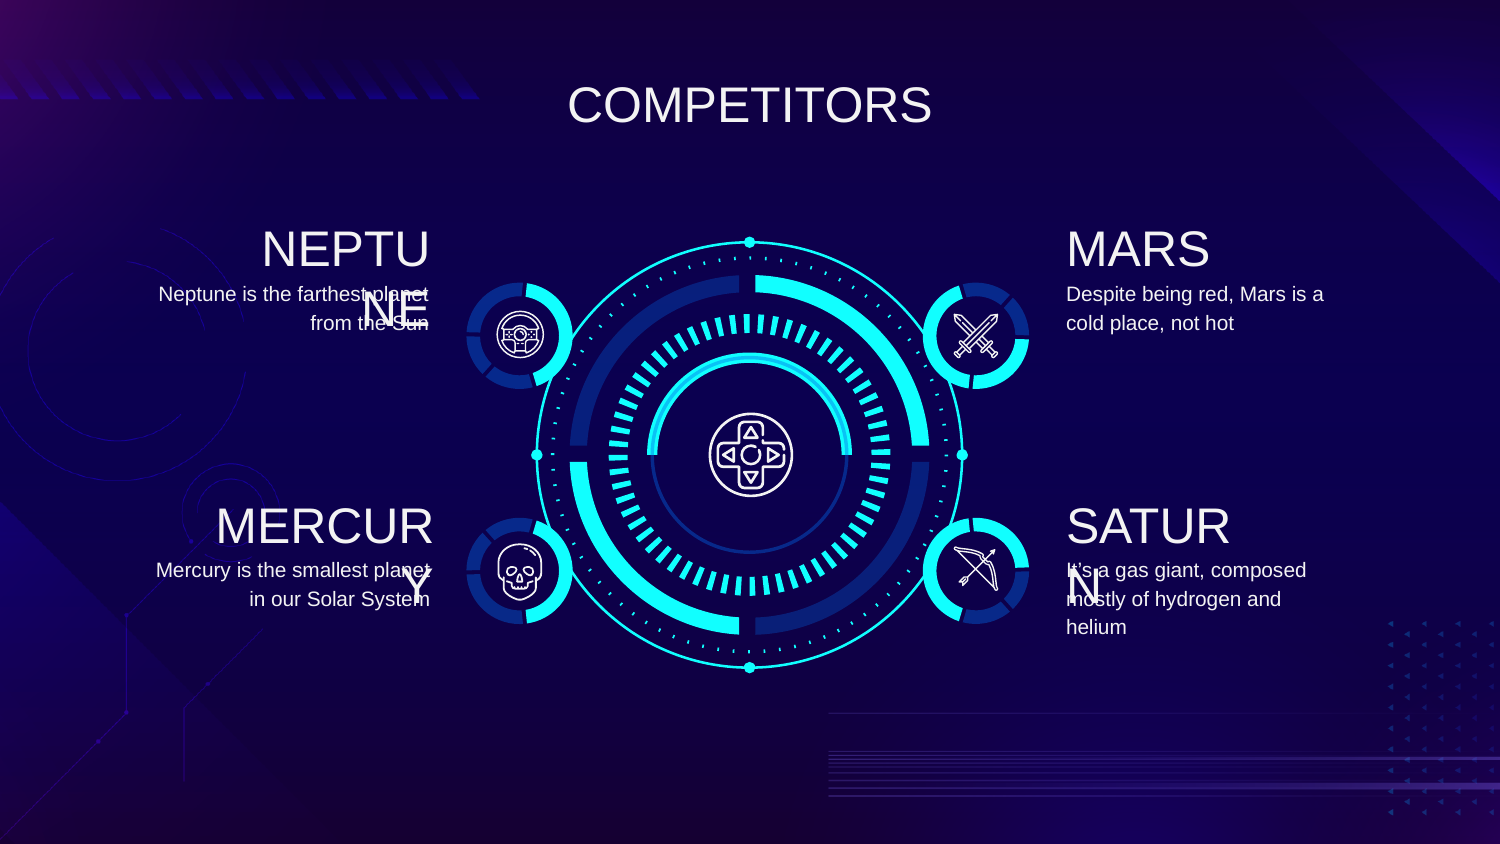

# COMPETITORS
NEPTUNE
MARS

Neptune is the farthest planet from the Sun
Despite being red, Mars is a cold place, not hot

MERCURY
SATURN

Mercury is the smallest planet in our Solar System
It’s a gas giant, composed mostly of hydrogen and helium